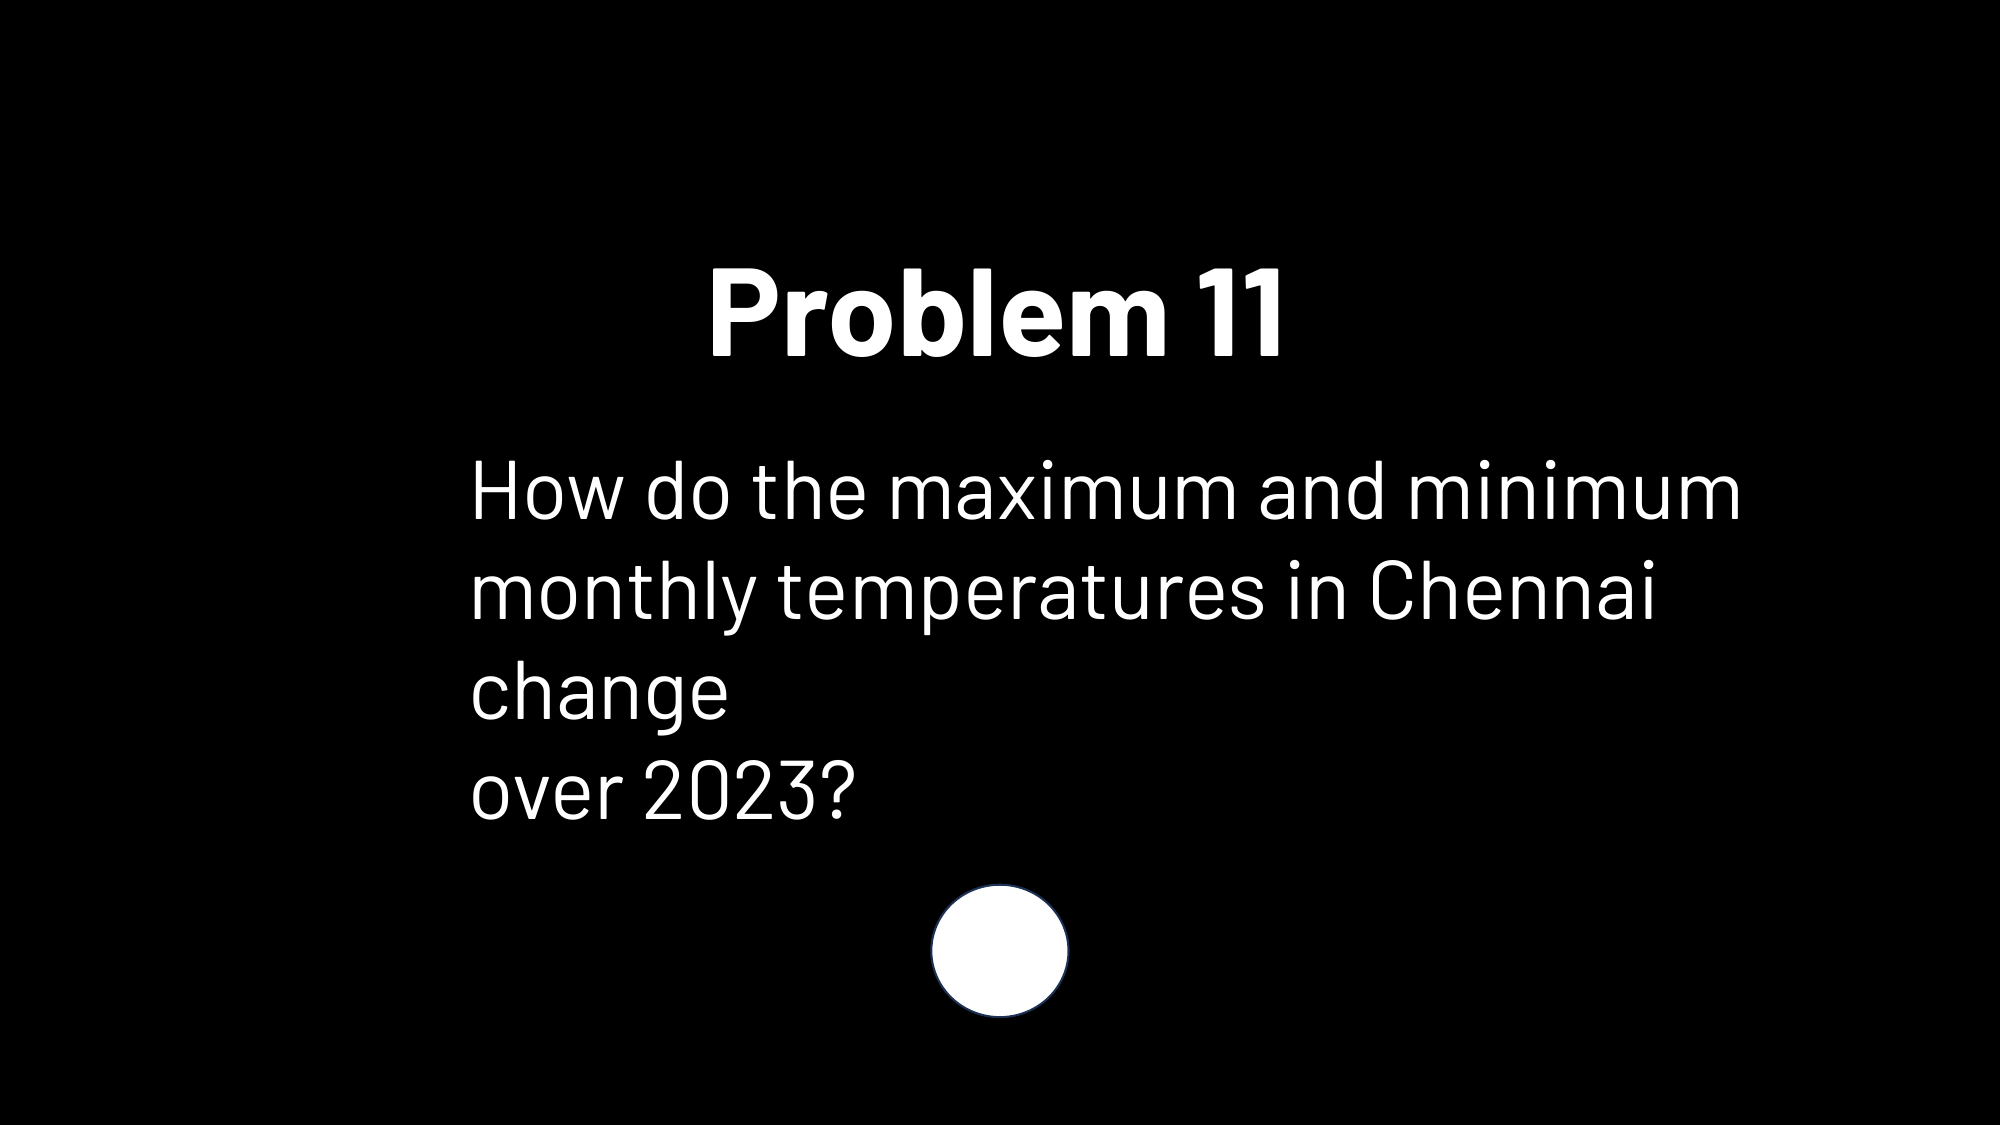

Problem 11
How do the maximum and minimum monthly temperatures in Chennai change
over 2023?